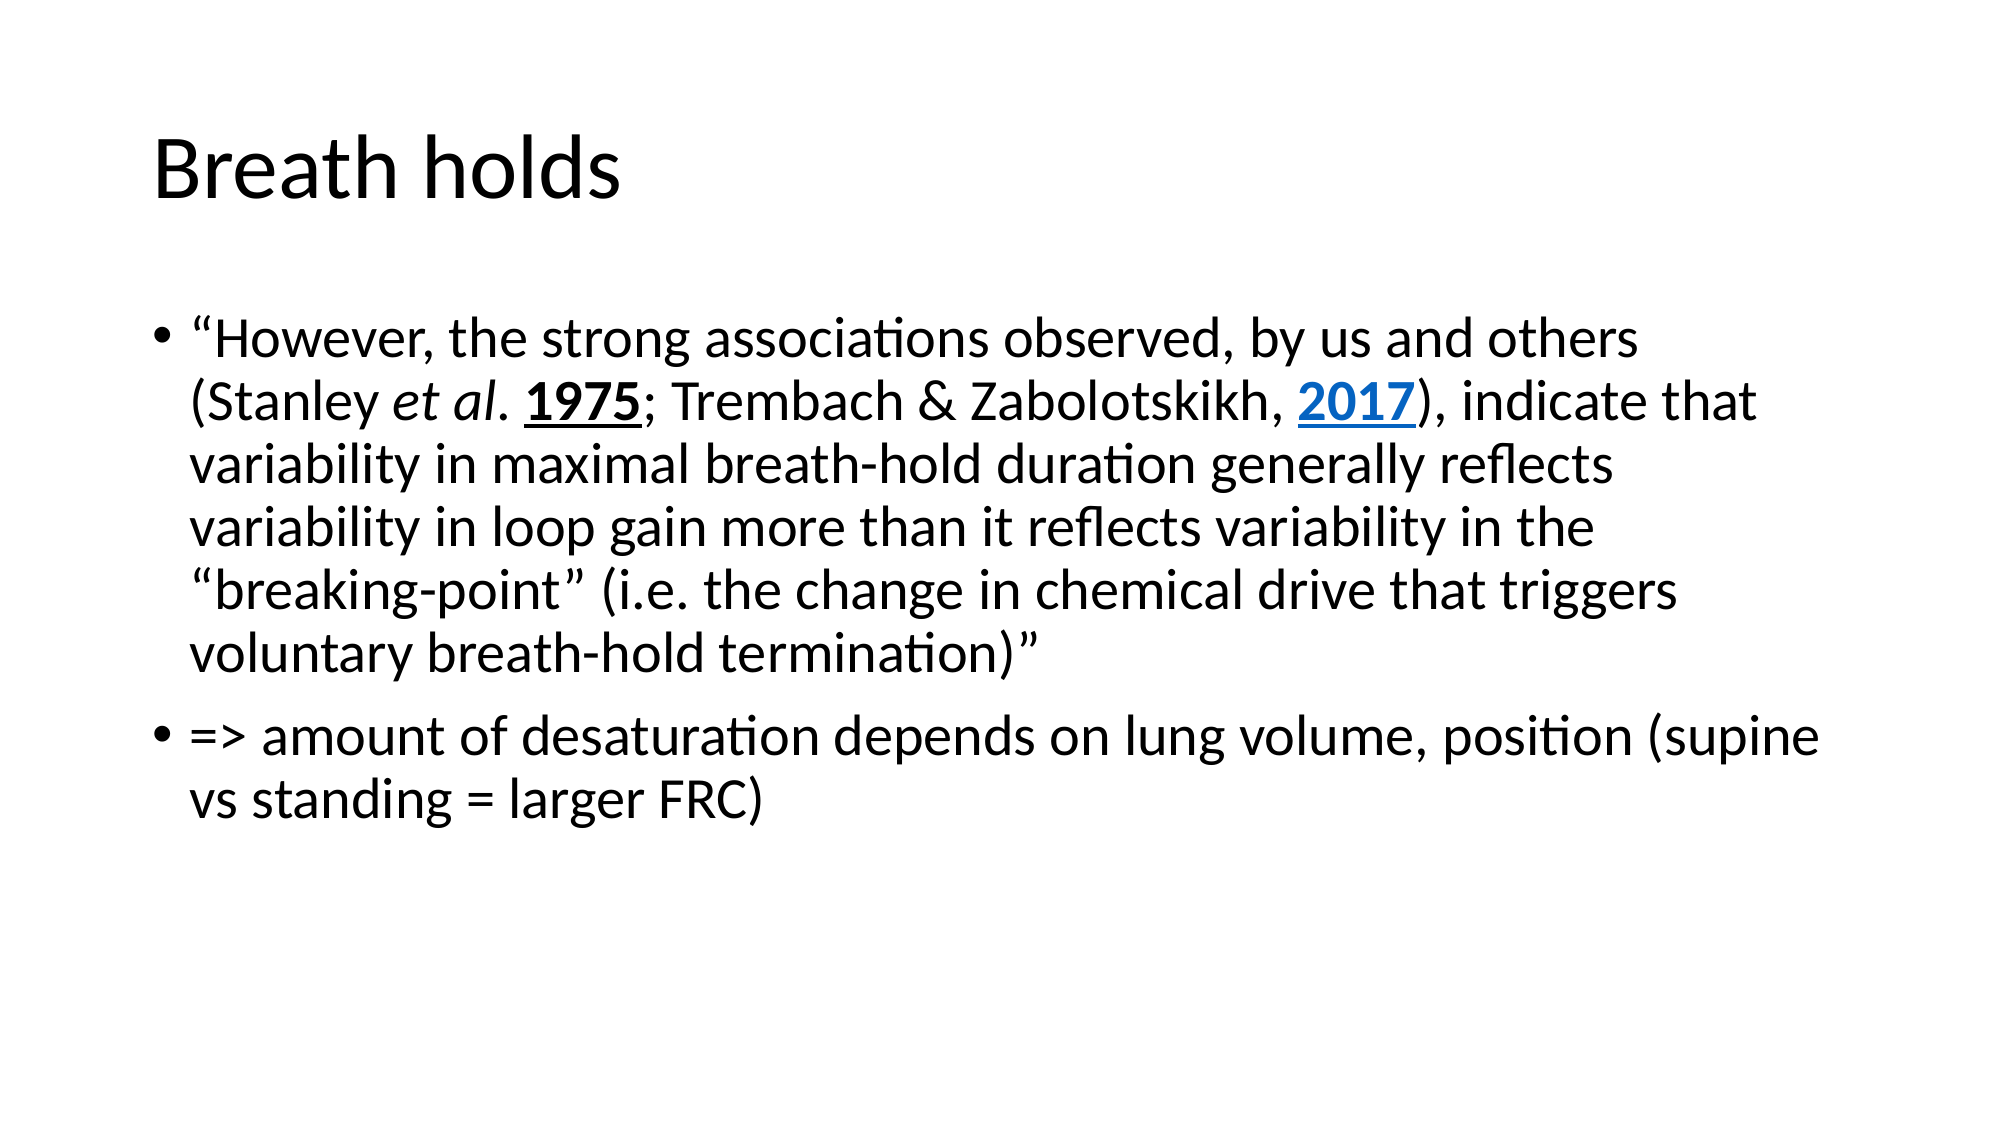

# Breath holds
“However, the strong associations observed, by us and others (Stanley et al. 1975; Trembach & Zabolotskikh, 2017), indicate that variability in maximal breath-hold duration generally reflects variability in loop gain more than it reflects variability in the “breaking-point” (i.e. the change in chemical drive that triggers voluntary breath-hold termination)”
=> amount of desaturation depends on lung volume, position (supine vs standing = larger FRC)